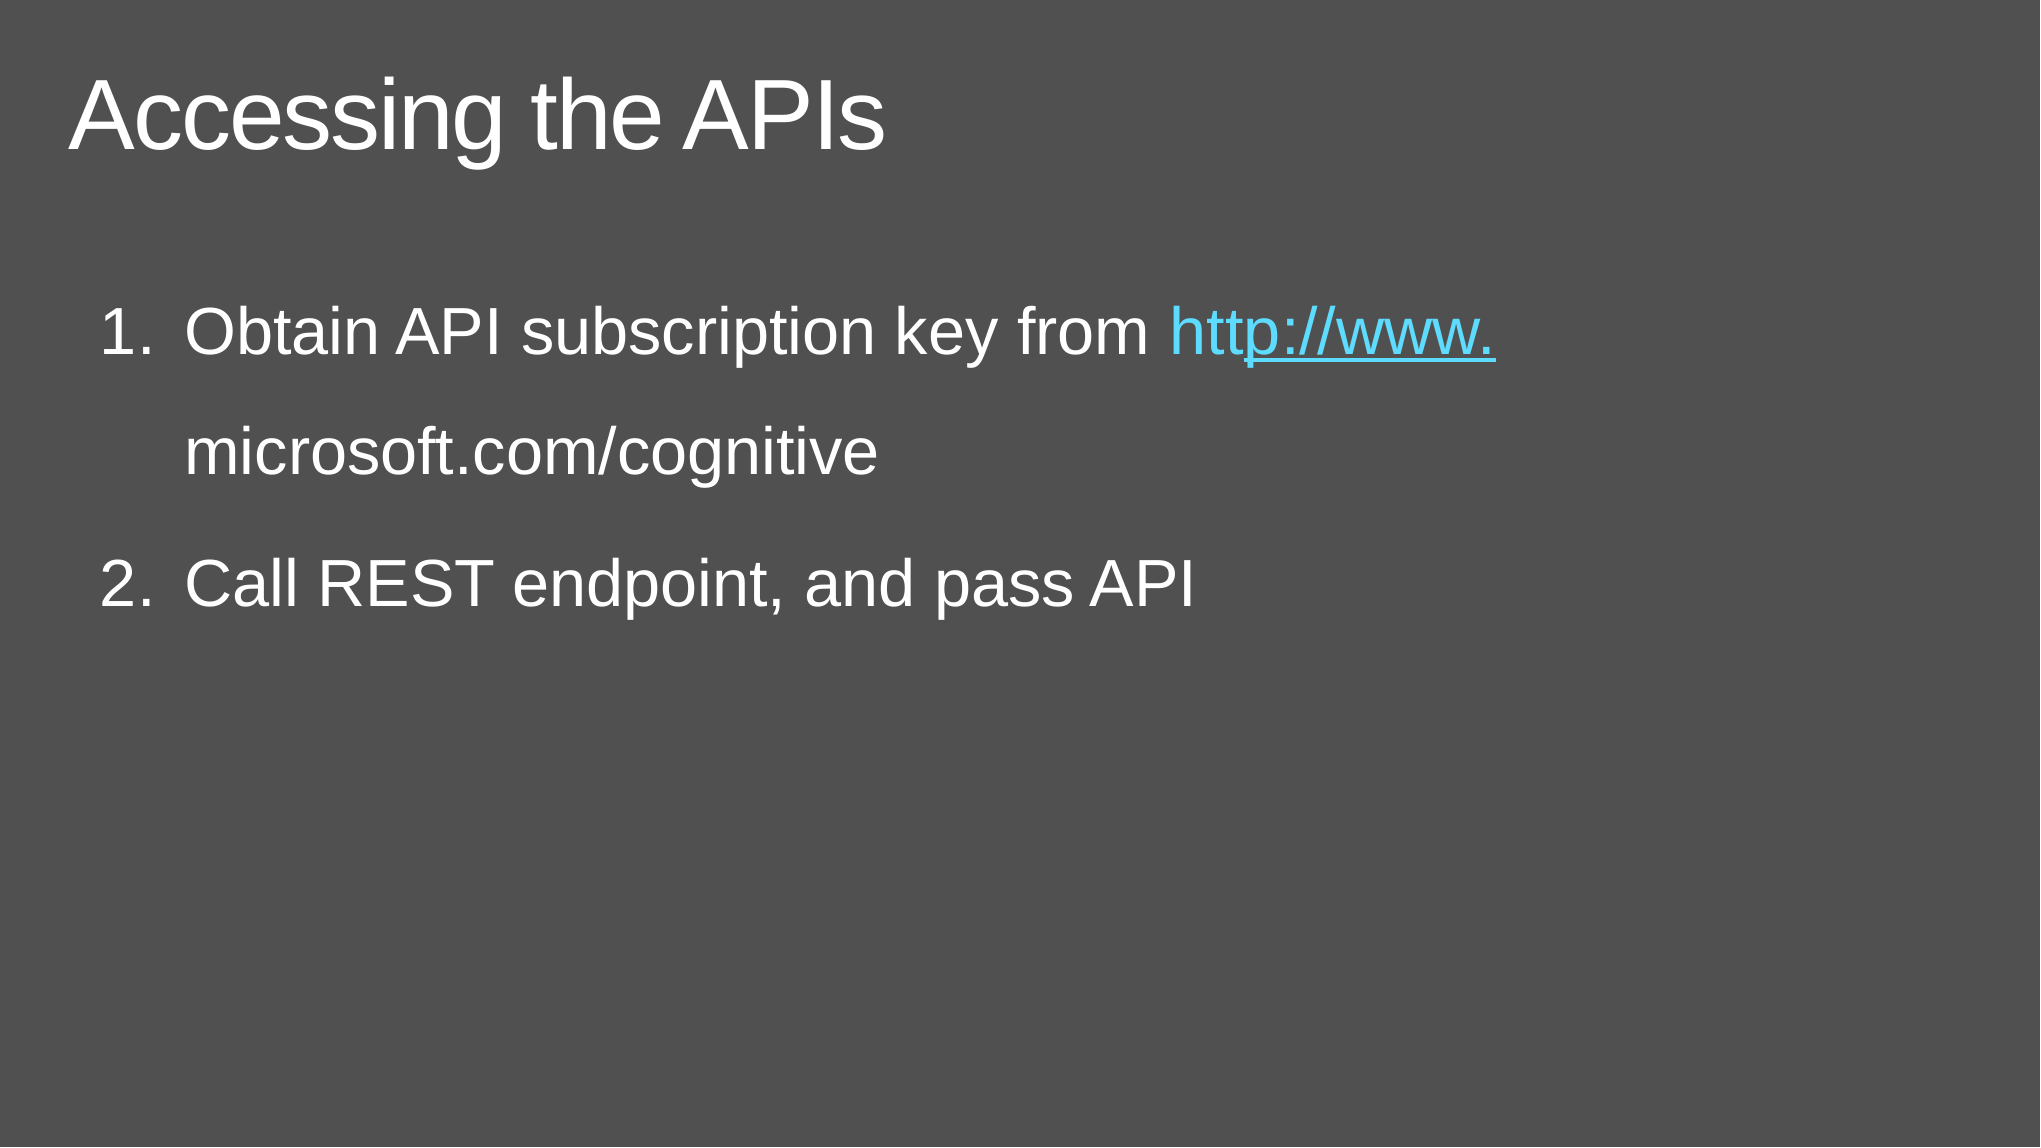

Accessing the APIs
Obtain API subscription key from http://www.microsoft.com/cognitive
Call REST endpoint, and pass API